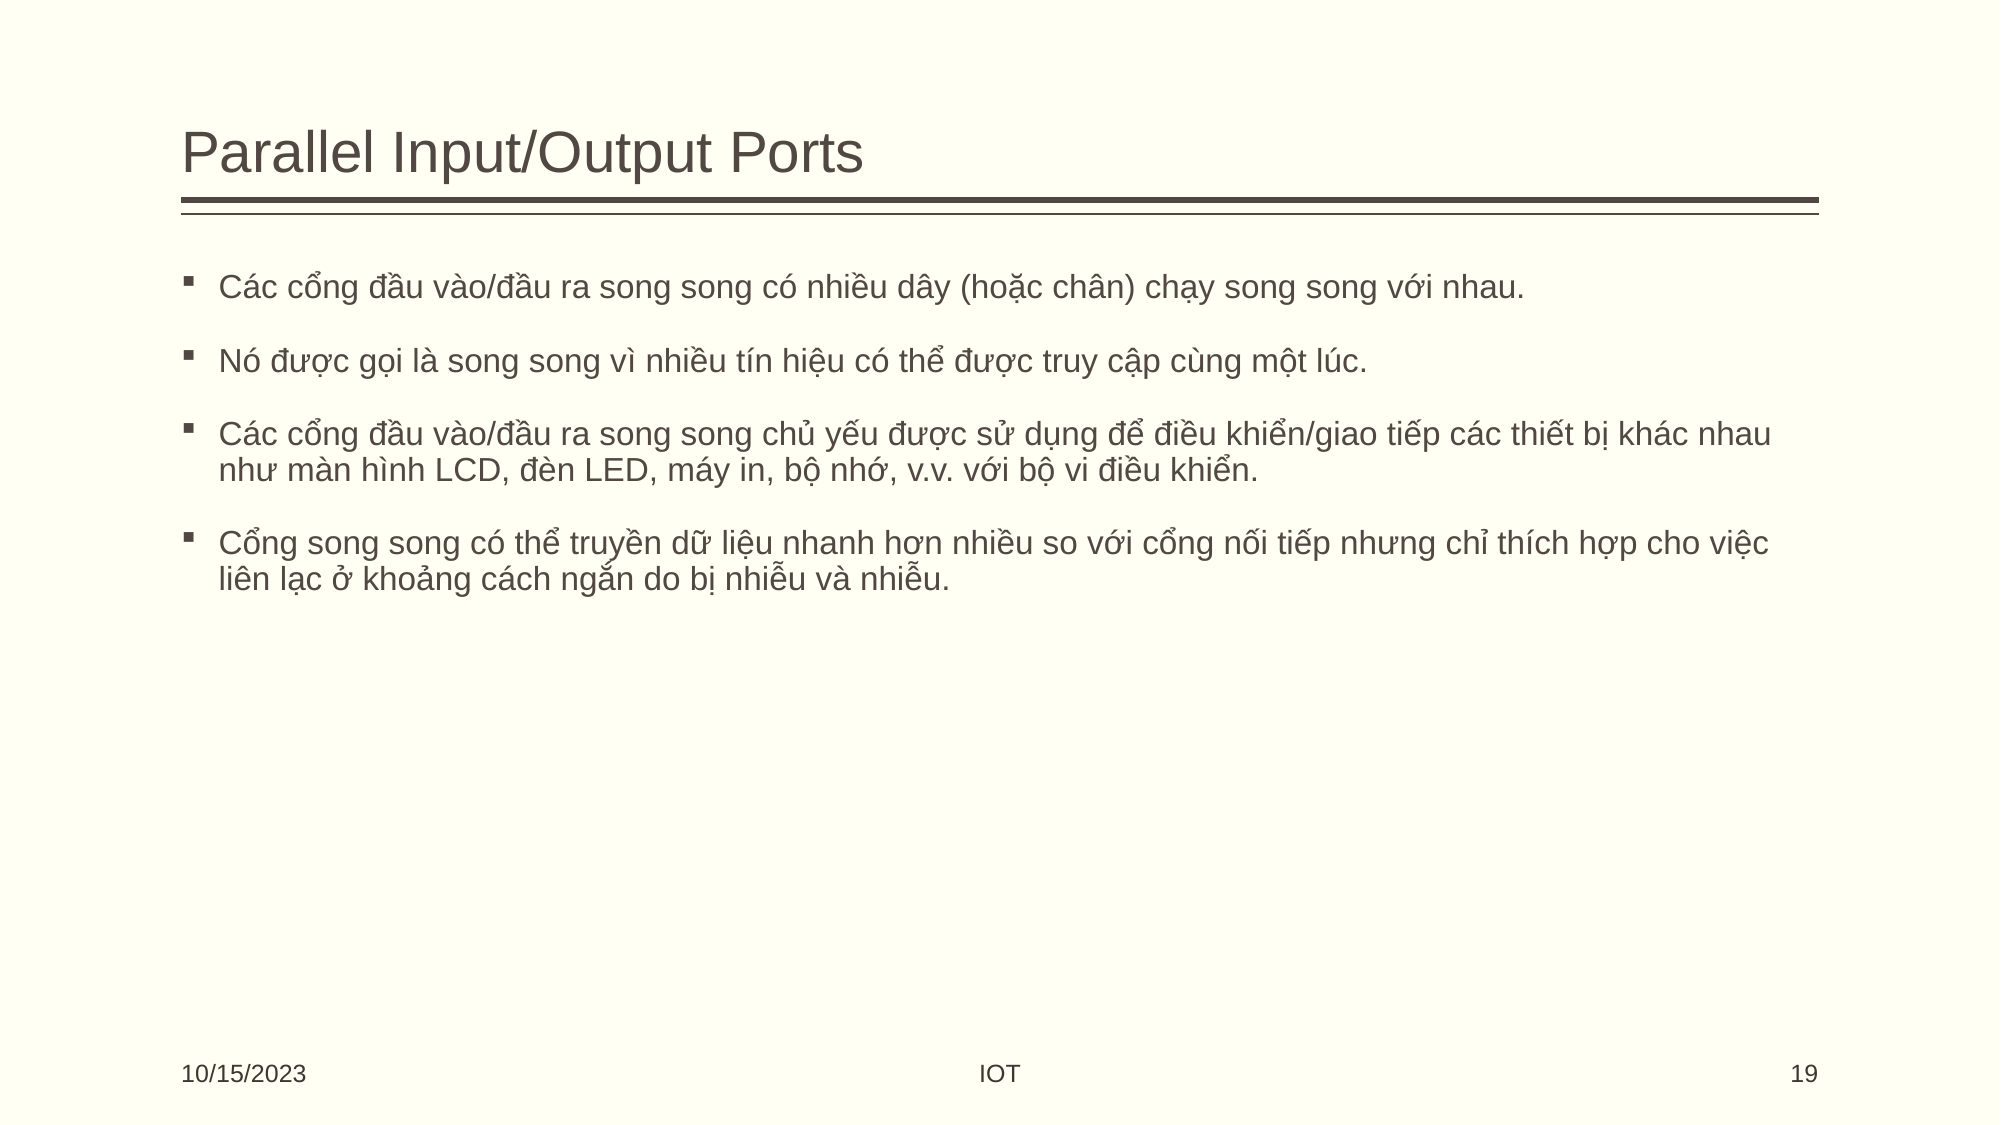

# Parallel Input/Output Ports
Các cổng đầu vào/đầu ra song song có nhiều dây (hoặc chân) chạy song song với nhau.
Nó được gọi là song song vì nhiều tín hiệu có thể được truy cập cùng một lúc.
Các cổng đầu vào/đầu ra song song chủ yếu được sử dụng để điều khiển/giao tiếp các thiết bị khác nhau như màn hình LCD, đèn LED, máy in, bộ nhớ, v.v. với bộ vi điều khiển.
Cổng song song có thể truyền dữ liệu nhanh hơn nhiều so với cổng nối tiếp nhưng chỉ thích hợp cho việc liên lạc ở khoảng cách ngắn do bị nhiễu và nhiễu.
IOT
10/15/2023
19